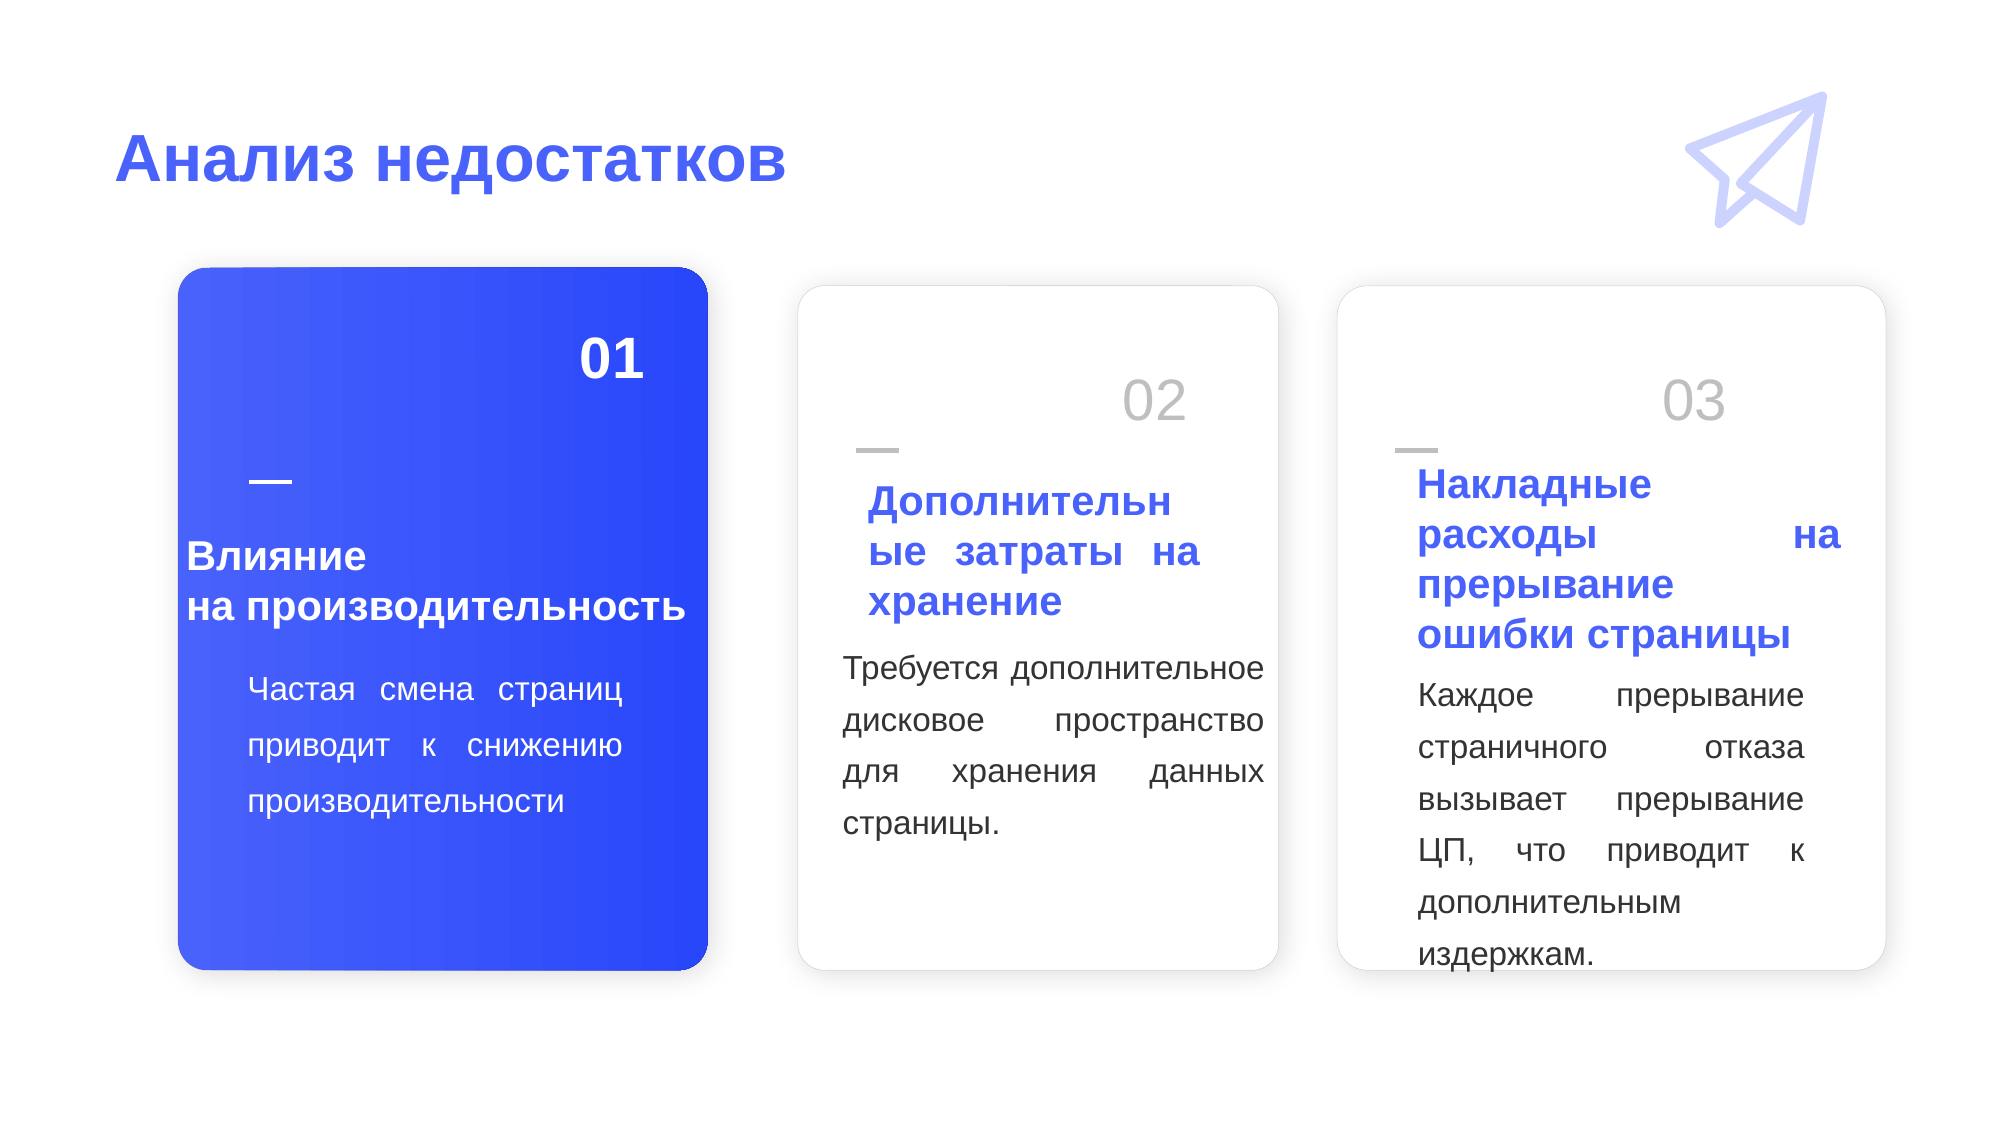

# Анализ недостатков

01
02
03
Влияние
на производительность
Дополнительные затраты на хранение
Накладные расходы на прерывание ошибки страницы
Требуется дополнительное дисковое пространство для хранения данных страницы.
Частая смена страниц приводит к снижению производительности
Каждое прерывание страничного отказа вызывает прерывание ЦП, что приводит к дополнительным издержкам.